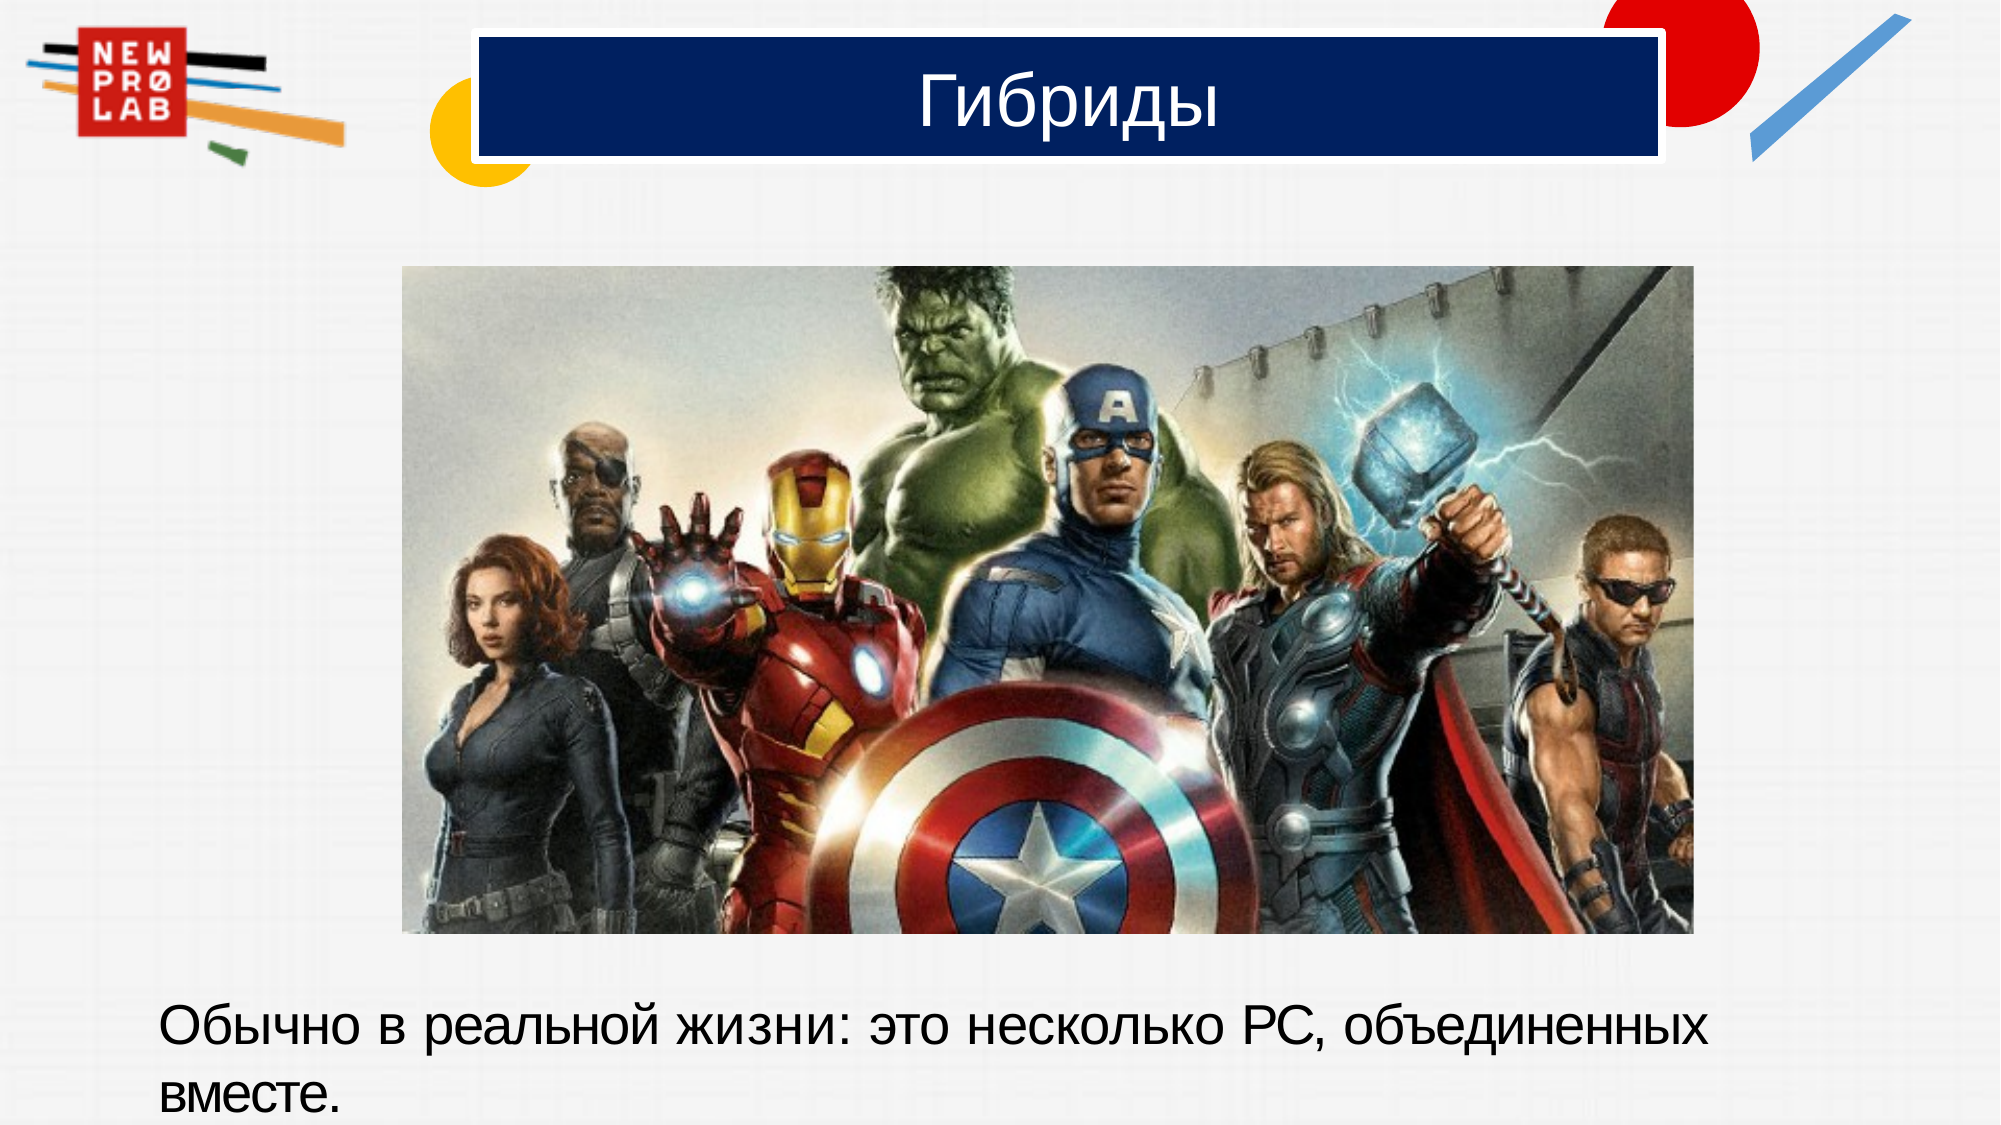

# Гибриды

Обычно в реальной жизни: это несколько РС, объединенных вместе.